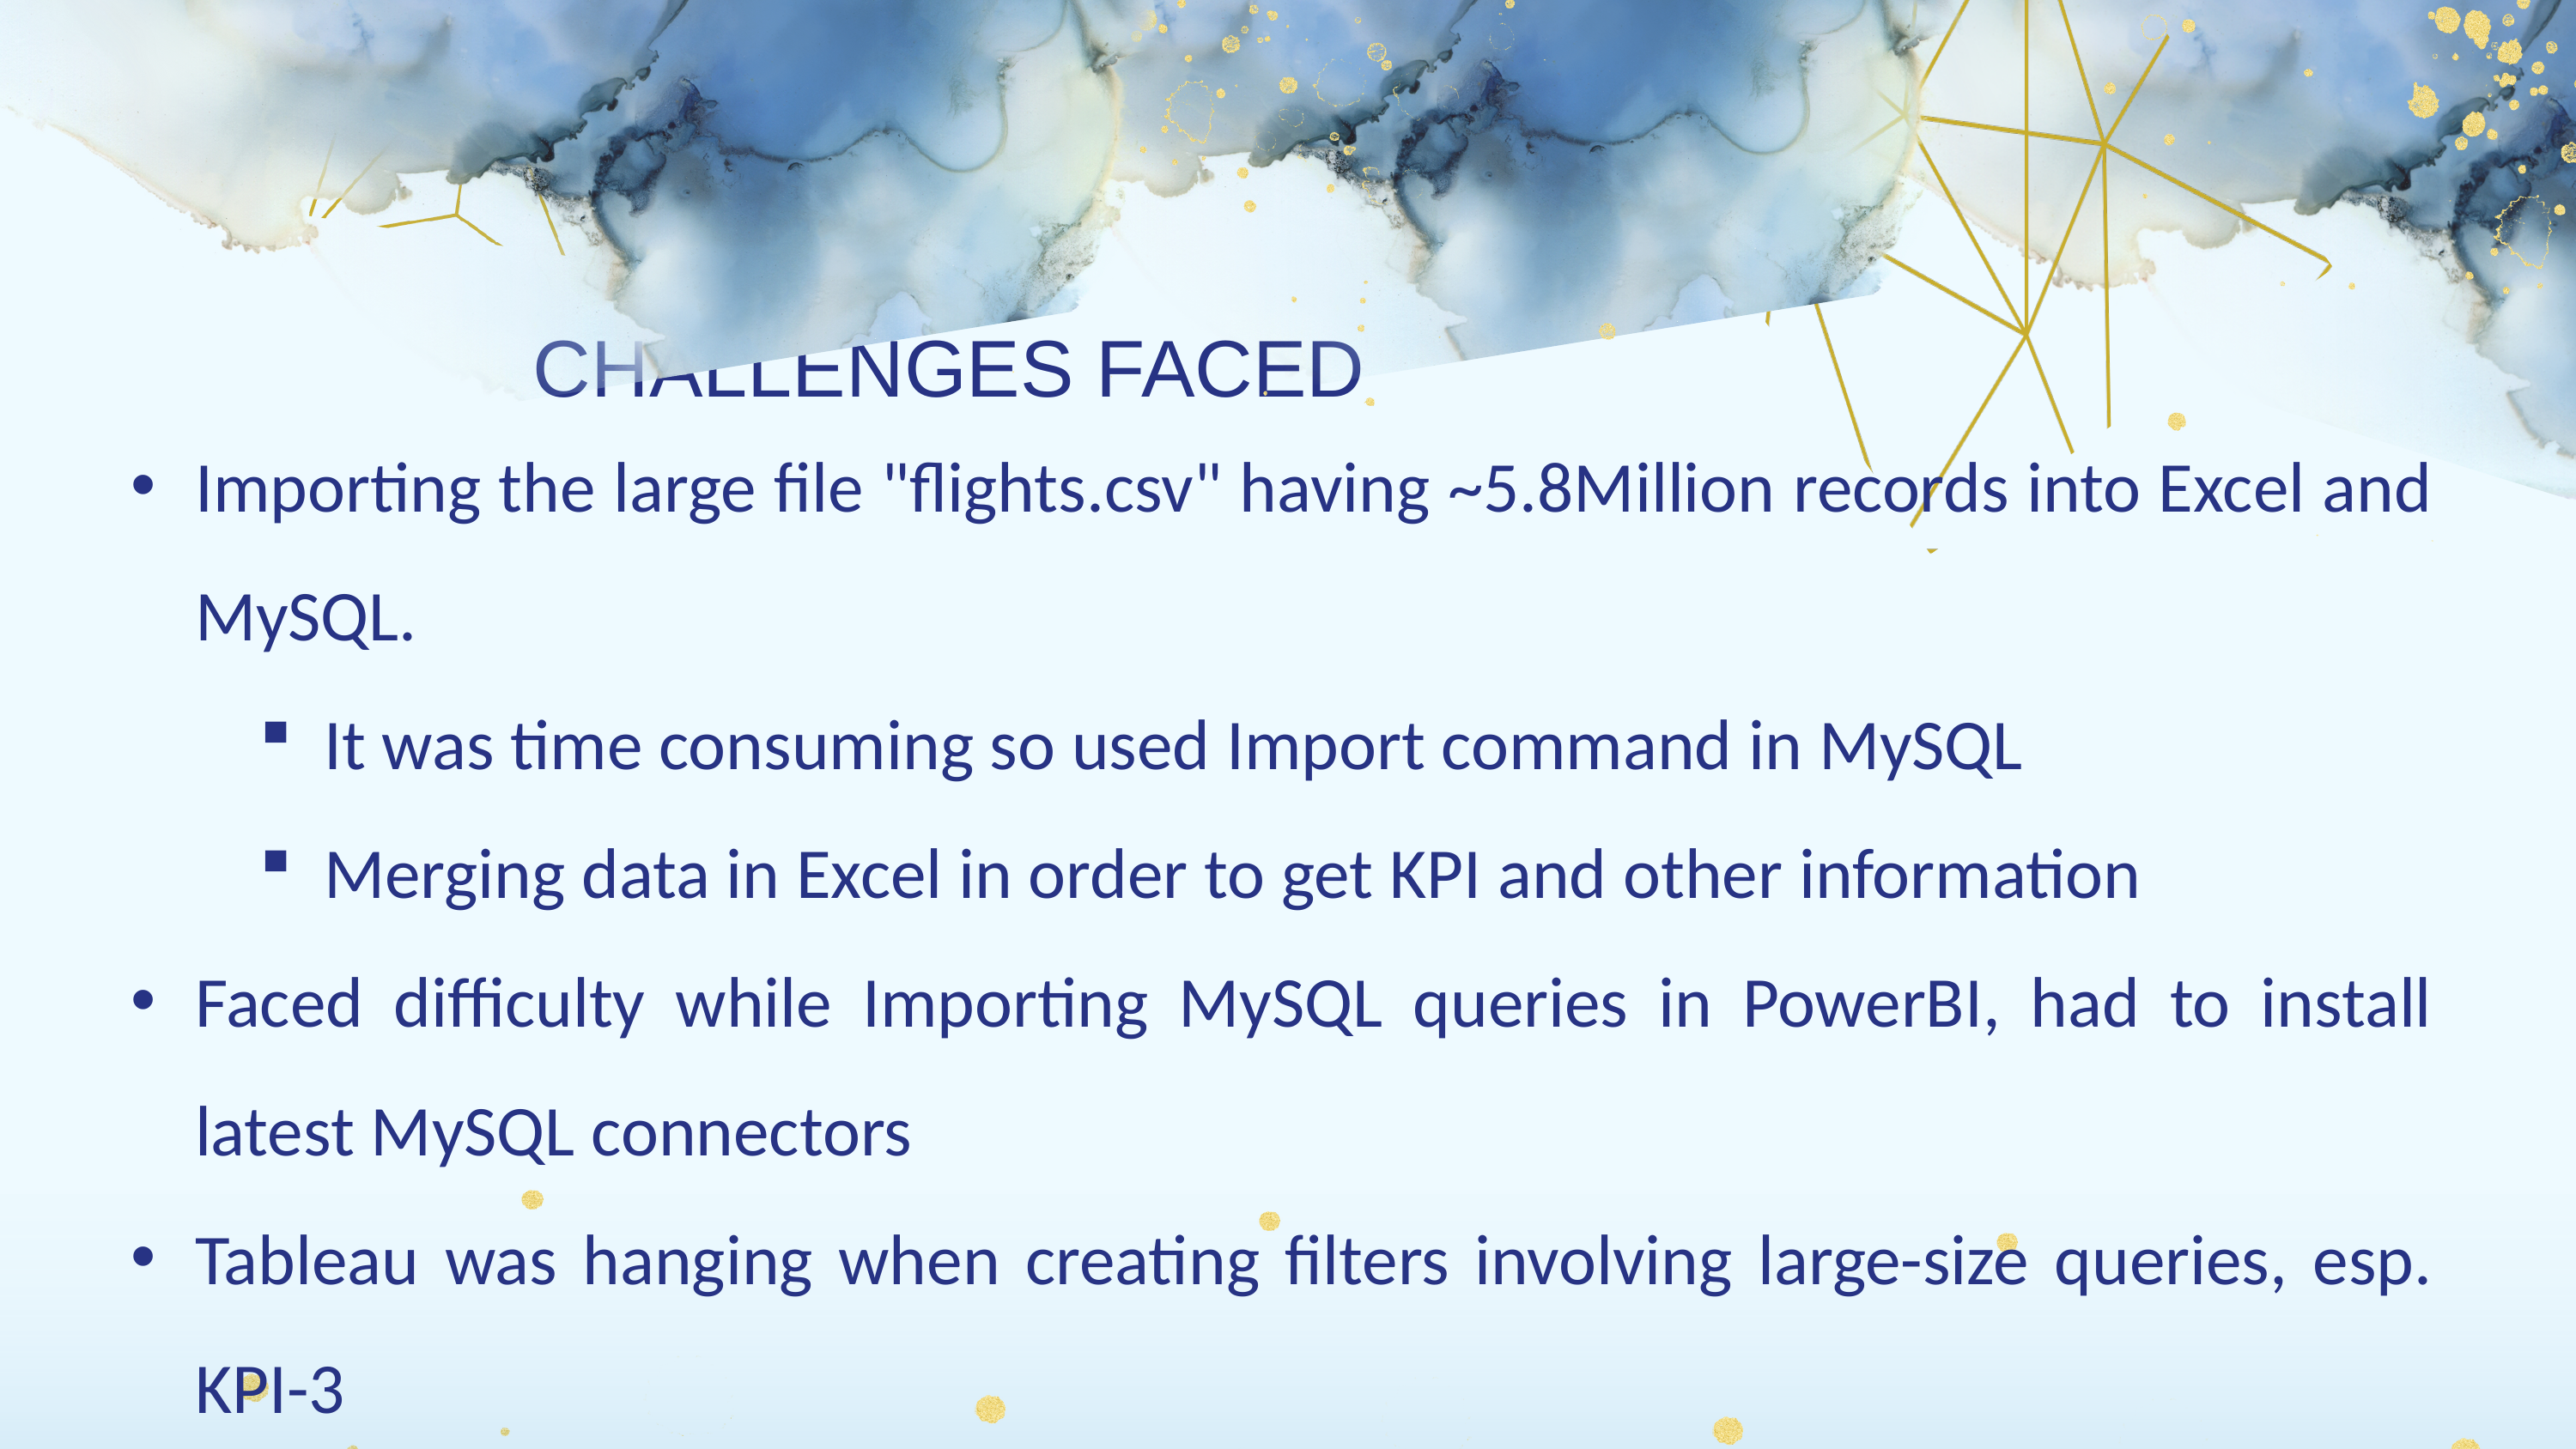

CHALLENGES FACED
Importing the large file "flights.csv" having ~5.8Million records into Excel and MySQL.
It was time consuming so used Import command in MySQL
Merging data in Excel in order to get KPI and other information
Faced difficulty while Importing MySQL queries in PowerBI, had to install latest MySQL connectors
Tableau was hanging when creating filters involving large-size queries, esp. KPI-3